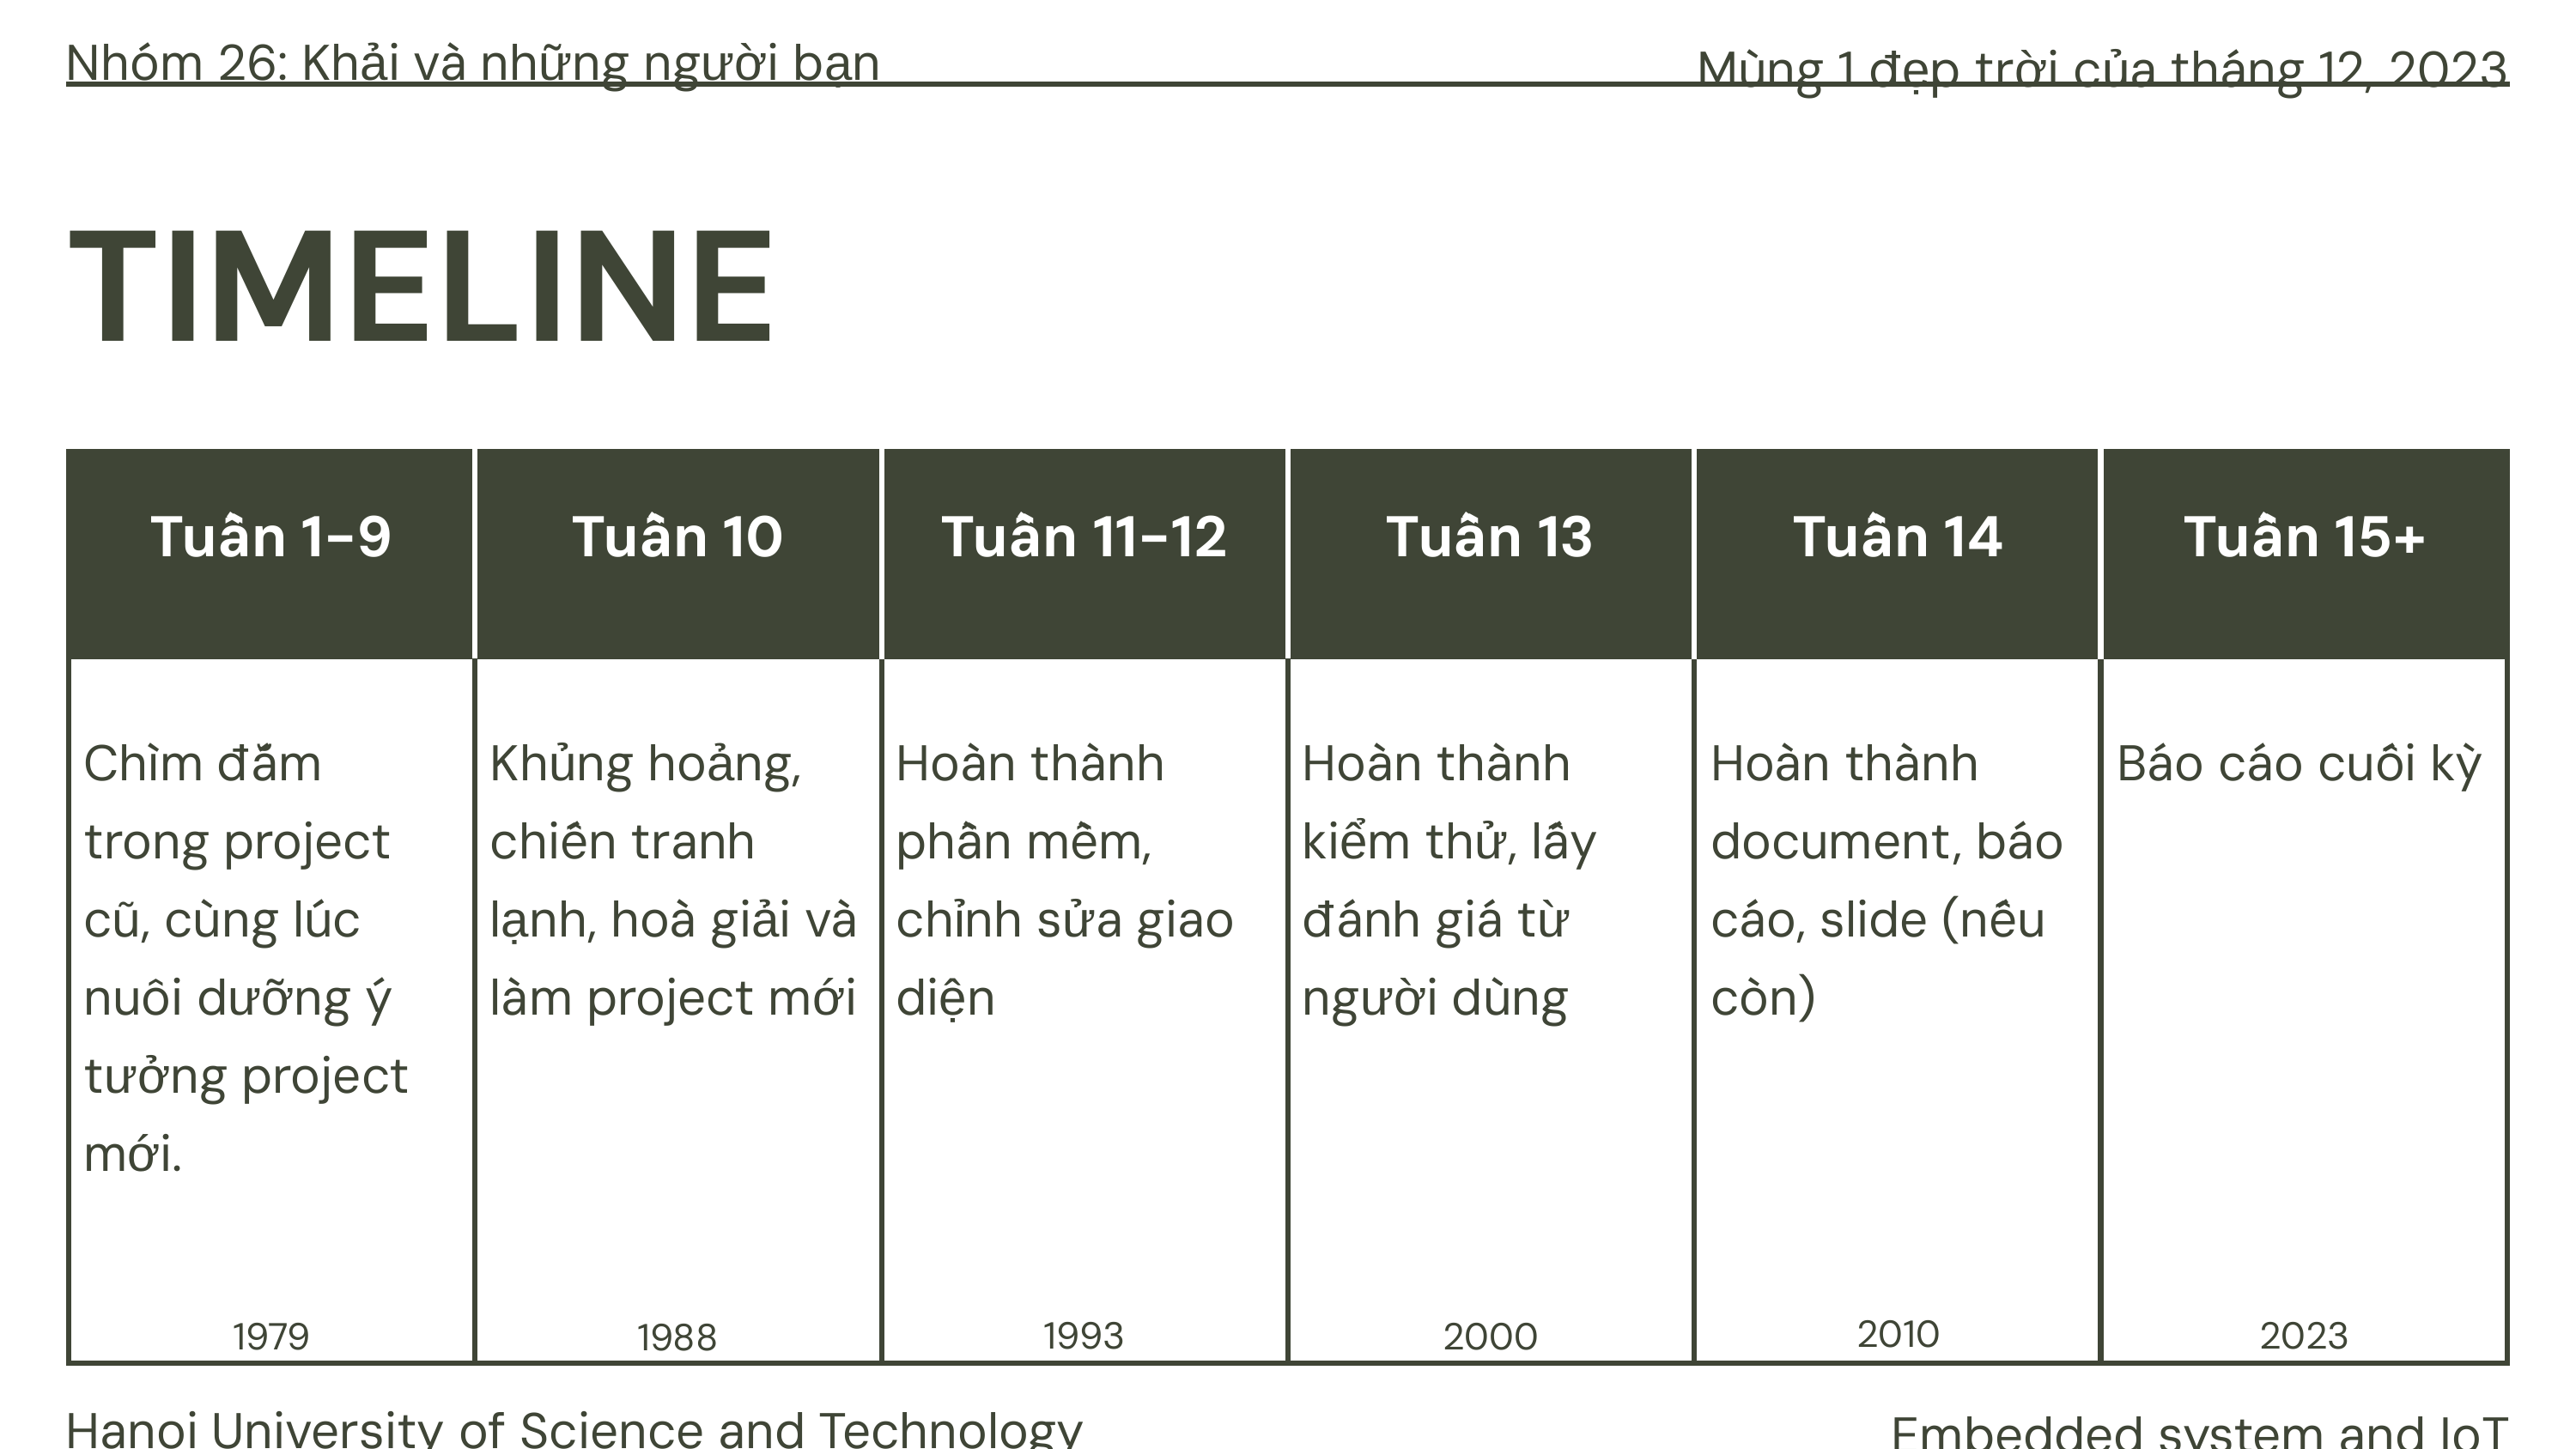

Nhóm 26: Khải và những người bạn
Mùng 1 đẹp trời của tháng 12, 2023
TIMELINE

Tuần 1-9
Tuần 10
Tuần 11-12
Tuần 13
Tuần 14
Tuần 15+
Chìm đắm trong project cũ, cùng lúc nuôi dưỡng ý tưởng project mới.
Khủng hoảng, chiến tranh lạnh, hoà giải và làm project mới
Hoàn thành phần mềm, chỉnh sửa giao diện
Hoàn thành kiểm thử, lấy đánh giá từ người dùng
Hoàn thành document, báo cáo, slide (nếu còn)
Báo cáo cuối kỳ
2010
1993
2023
1979
2000
1988
Hanoi University of Science and Technology
Embedded system and IoT